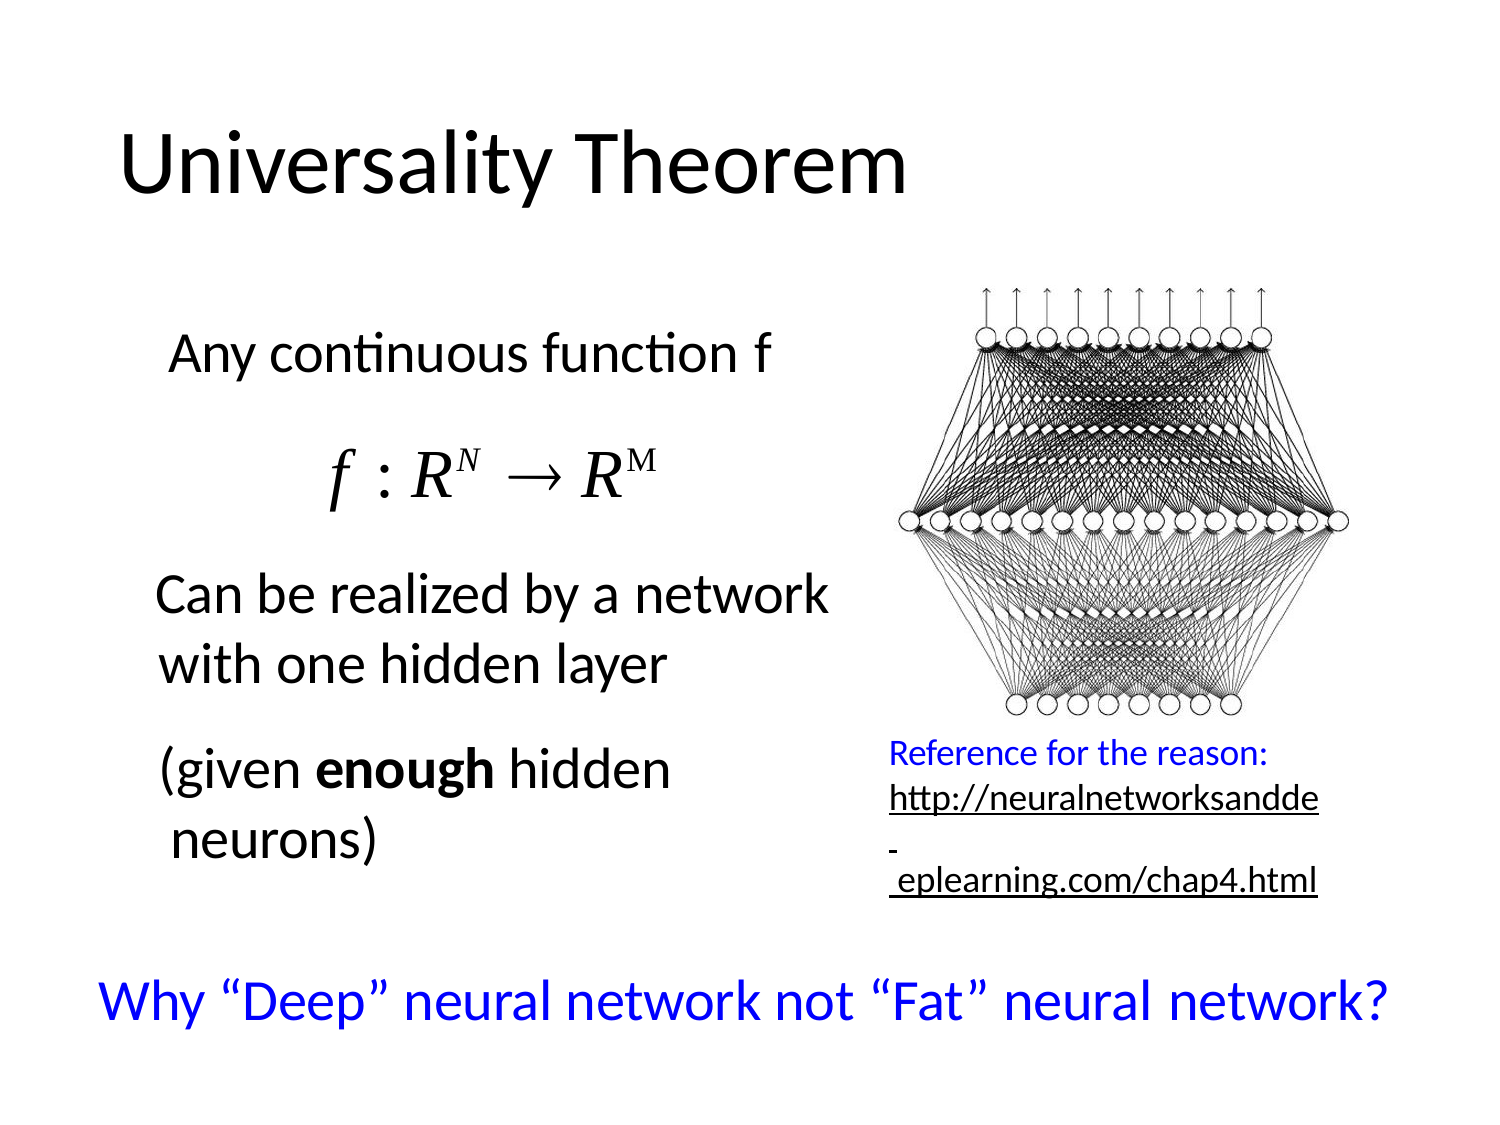

# Universality Theorem

Any continuous function f
f	: RN	→ RM
Can be realized by a network
with one hidden layer
(given enough hidden  neurons)
Reference for the reason:  http://neuralnetworksandde  eplearning.com/chap4.html
Why “Deep” neural network not “Fat” neural network?